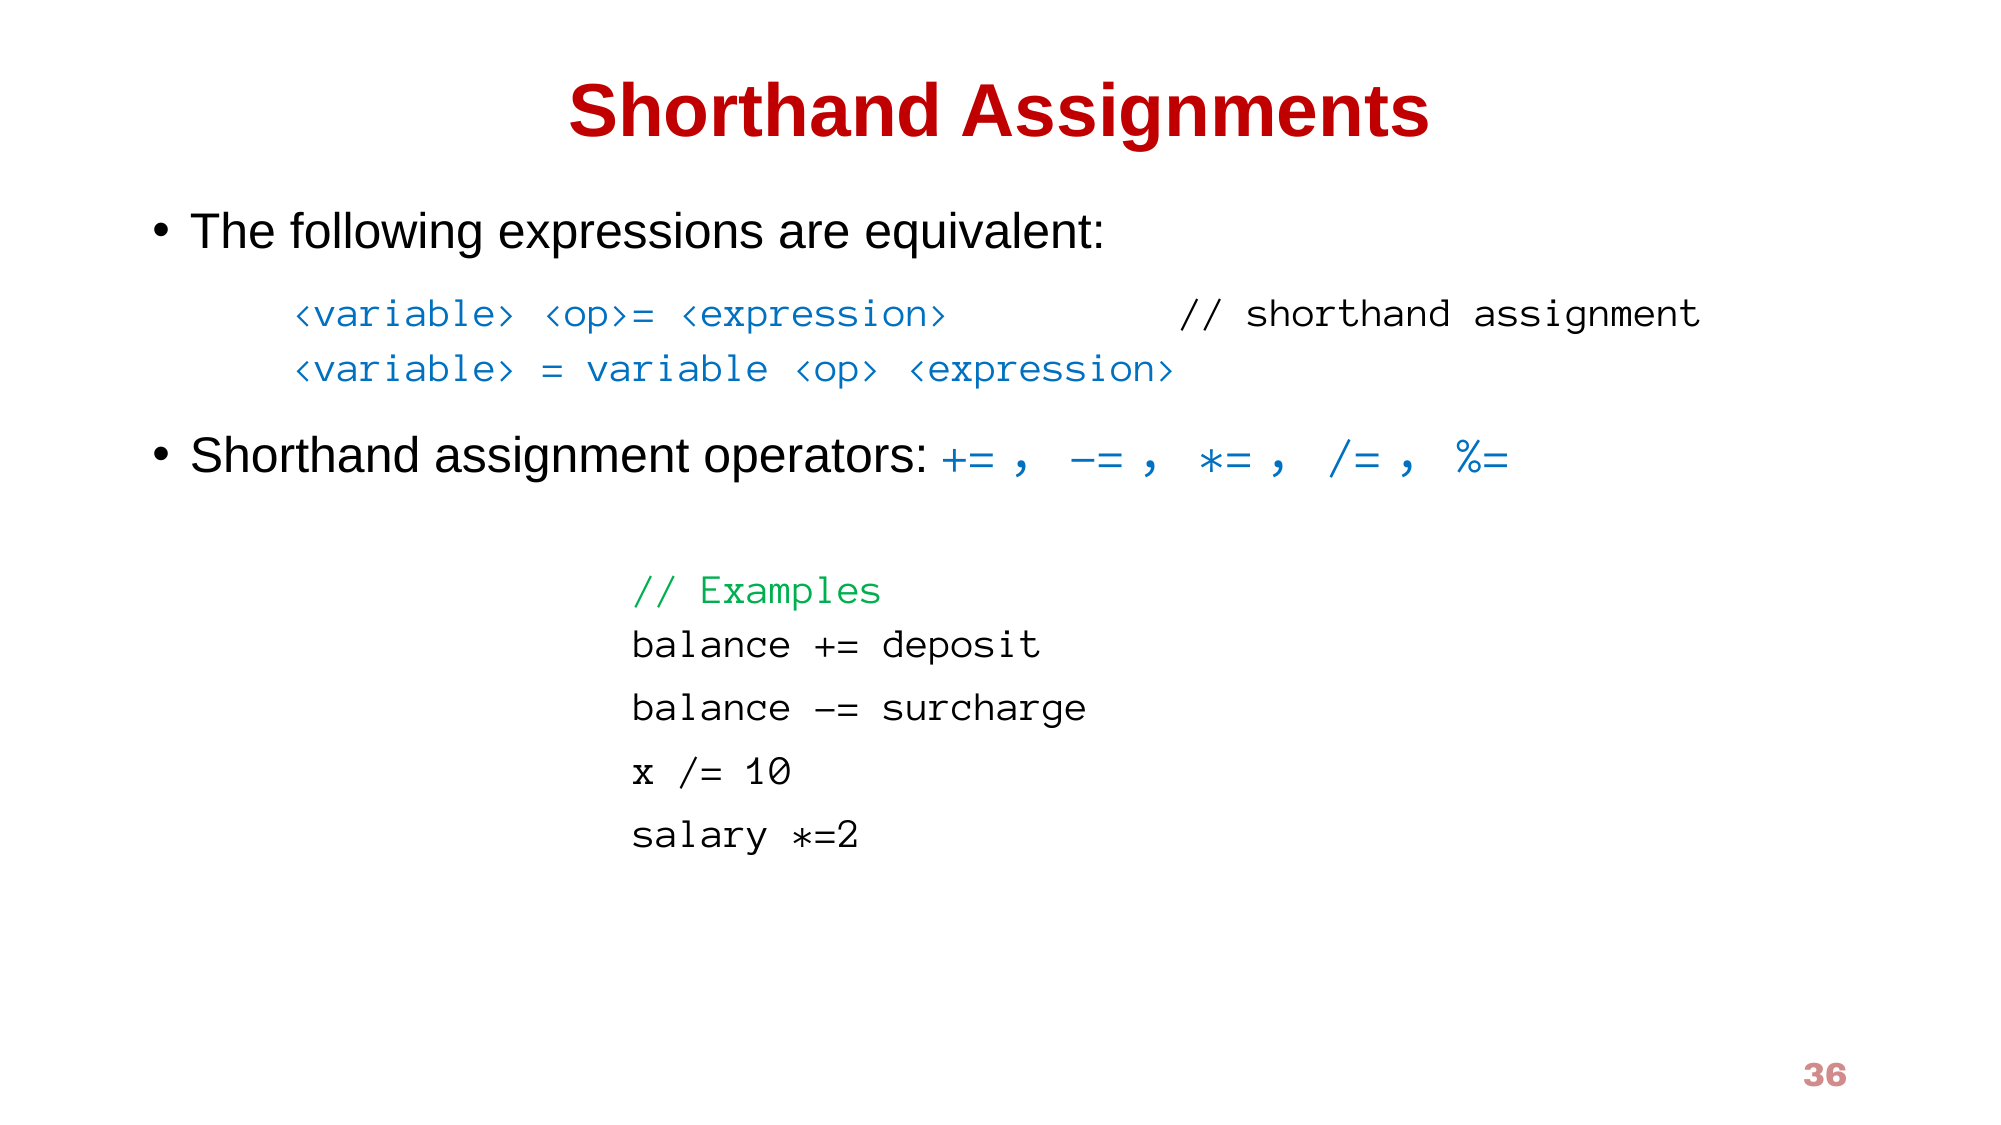

# Shorthand Assignments
The following expressions are equivalent:

Shorthand assignment operators: +=，-=，*=，/=，%=

<variable> <op>= <expression>          // shorthand assignment
<variable> = variable <op> <expression>
// Examples
balance += deposit
balance -= surcharge
x /= 10
salary *=2
36